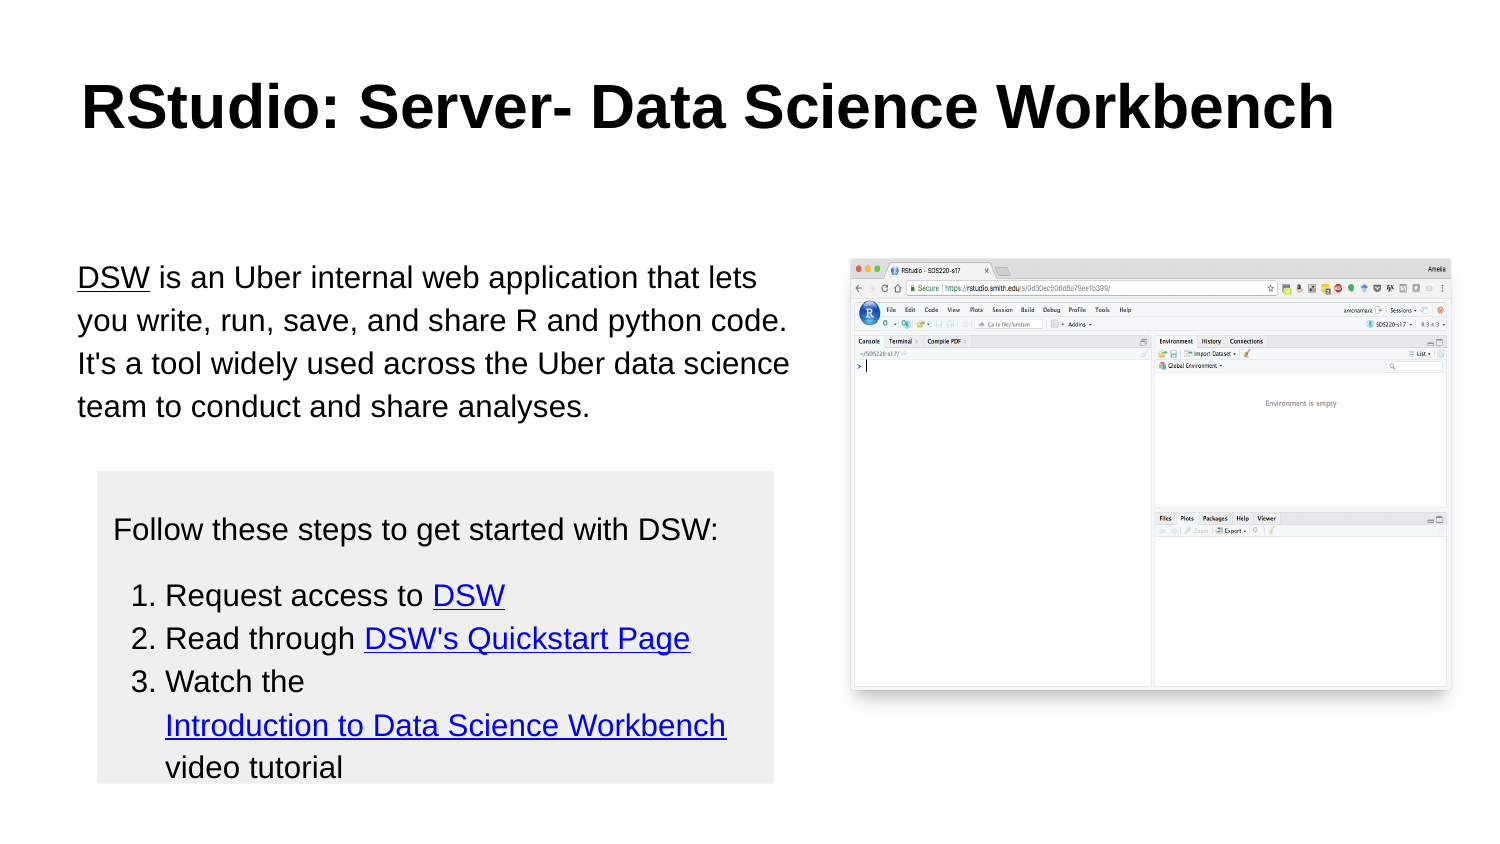

RStudio: Server- Data Science Workbench
DSW is an Uber internal web application that lets you write, run, save, and share R and python code. It's a tool widely used across the Uber data science team to conduct and share analyses.

Follow these steps to get started with DSW:
Request access to DSW
Read through DSW's Quickstart Page
Watch the Introduction to Data Science Workbench video tutorial